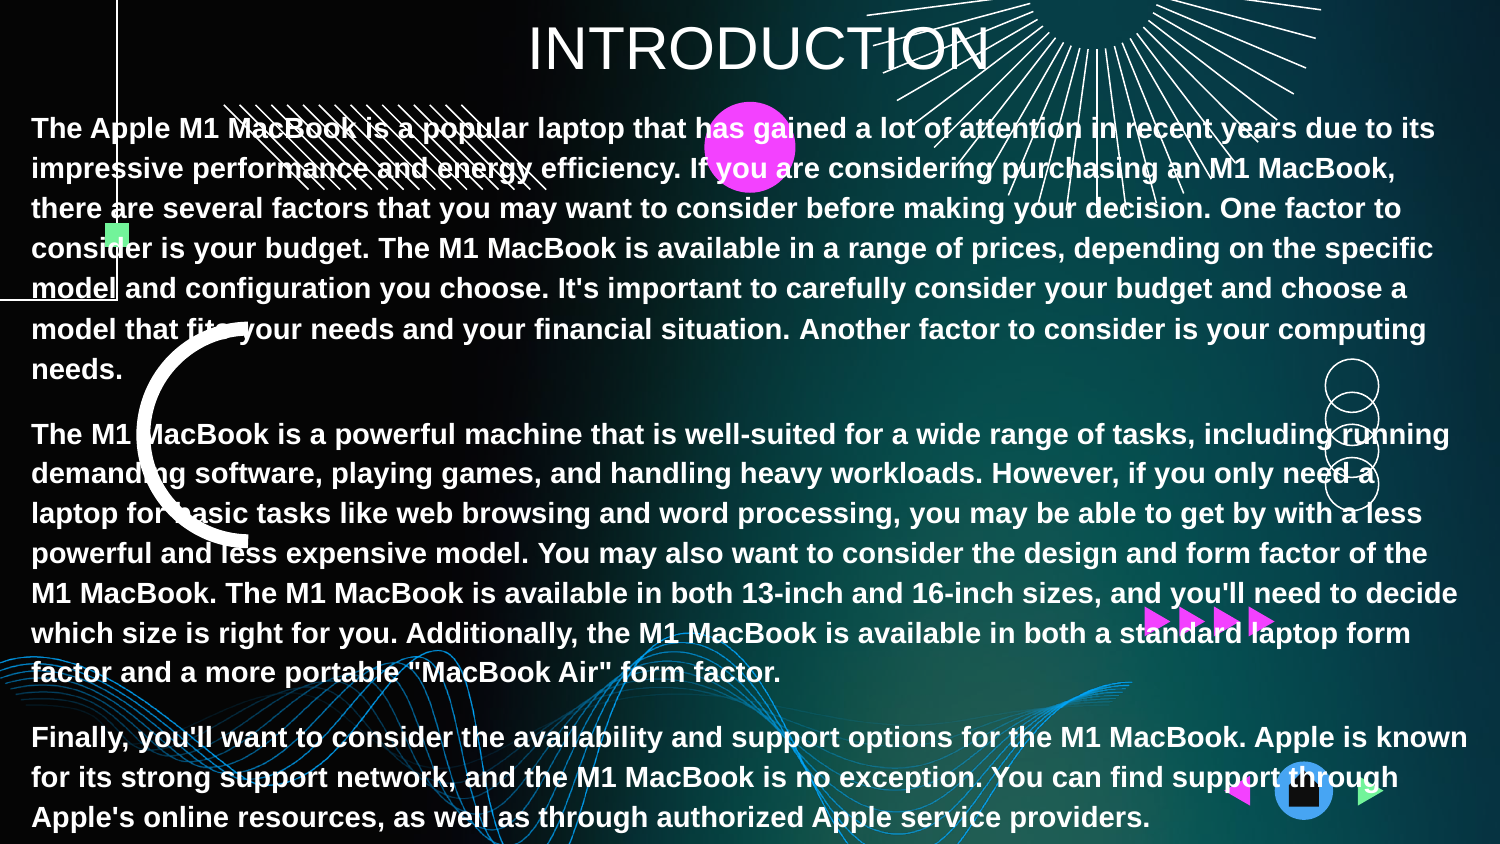

# INTRODUCTION
The Apple M1 MacBook is a popular laptop that has gained a lot of attention in recent years due to its impressive performance and energy efficiency. If you are considering purchasing an M1 MacBook, there are several factors that you may want to consider before making your decision. One factor to consider is your budget. The M1 MacBook is available in a range of prices, depending on the specific model and configuration you choose. It's important to carefully consider your budget and choose a model that fits your needs and your financial situation. Another factor to consider is your computing needs.
The M1 MacBook is a powerful machine that is well-suited for a wide range of tasks, including running demanding software, playing games, and handling heavy workloads. However, if you only need a laptop for basic tasks like web browsing and word processing, you may be able to get by with a less powerful and less expensive model. You may also want to consider the design and form factor of the M1 MacBook. The M1 MacBook is available in both 13-inch and 16-inch sizes, and you'll need to decide which size is right for you. Additionally, the M1 MacBook is available in both a standard laptop form factor and a more portable "MacBook Air" form factor.
Finally, you'll want to consider the availability and support options for the M1 MacBook. Apple is known for its strong support network, and the M1 MacBook is no exception. You can find support through Apple's online resources, as well as through authorized Apple service providers.